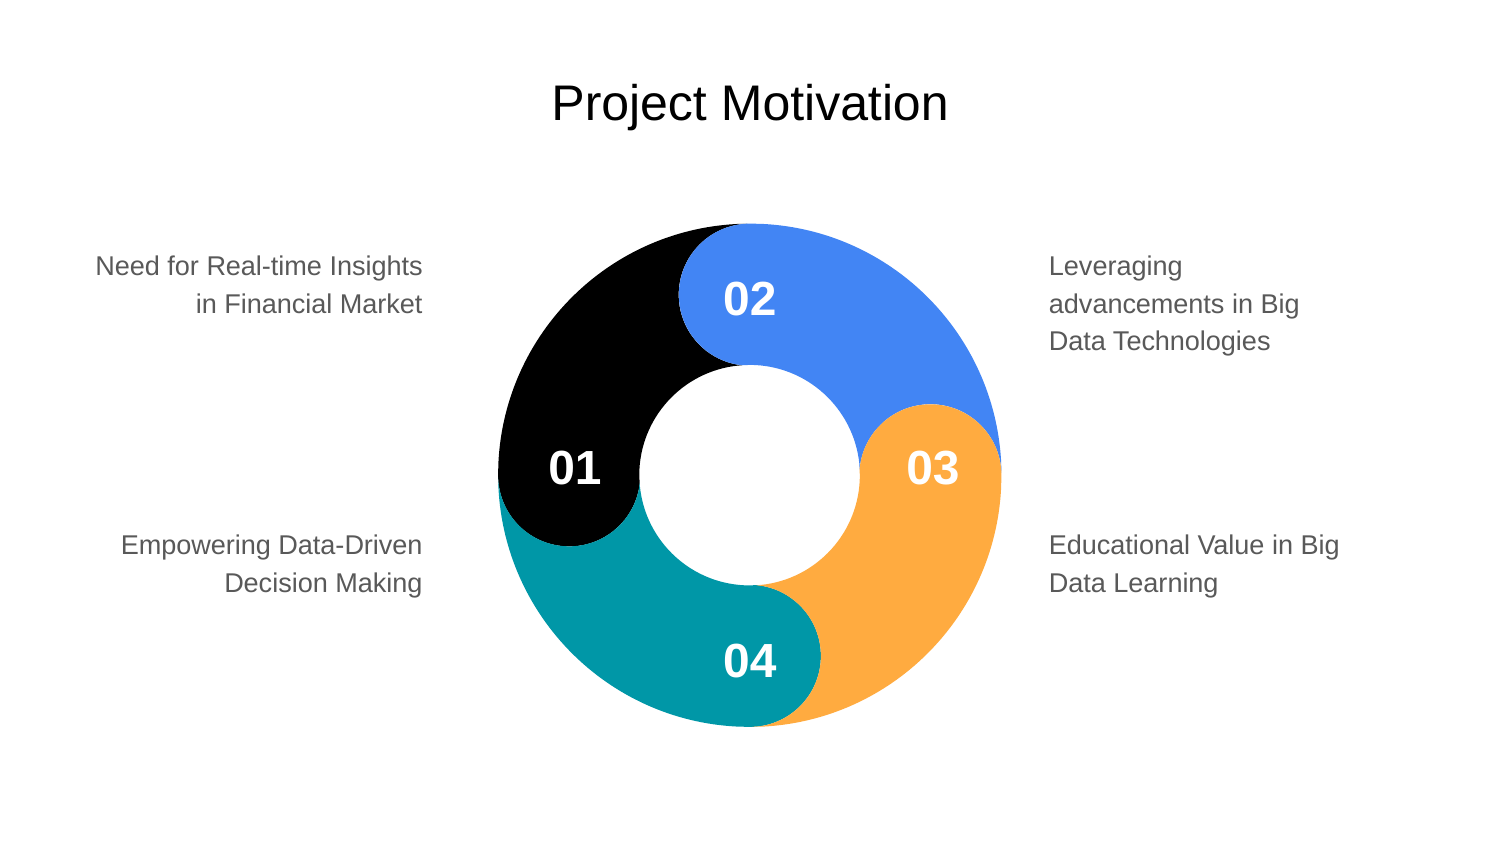

# Project Motivation
Need for Real-time Insights in Financial Market
Leveraging advancements in Big Data Technologies
Empowering Data-Driven Decision Making
Educational Value in Big Data Learning